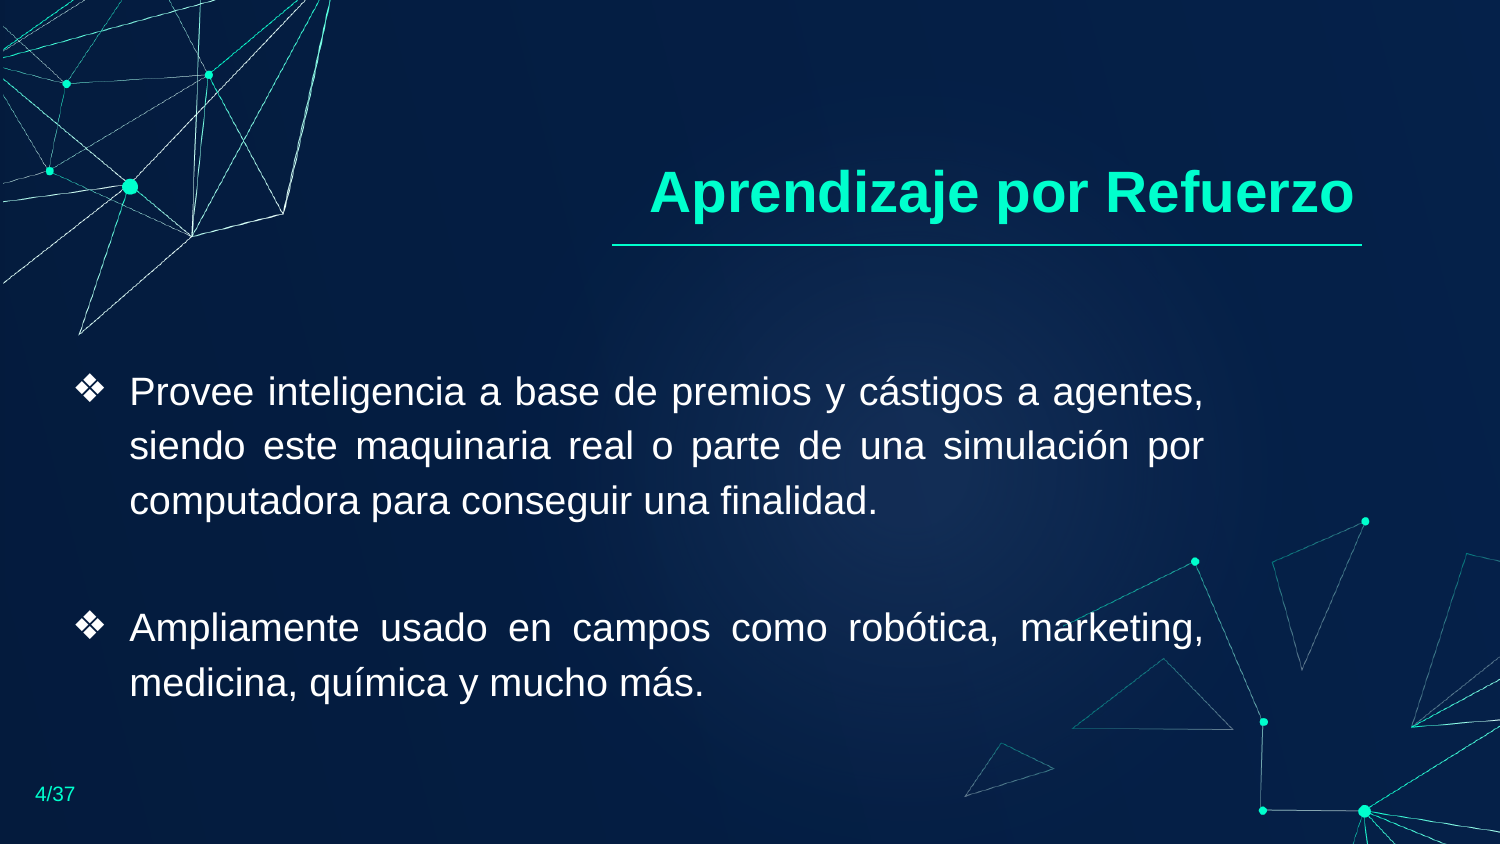

# Aprendizaje por Refuerzo
Provee inteligencia a base de premios y cástigos a agentes, siendo este maquinaria real o parte de una simulación por computadora para conseguir una finalidad.

Ampliamente usado en campos como robótica, marketing, medicina, química y mucho más.

4/37